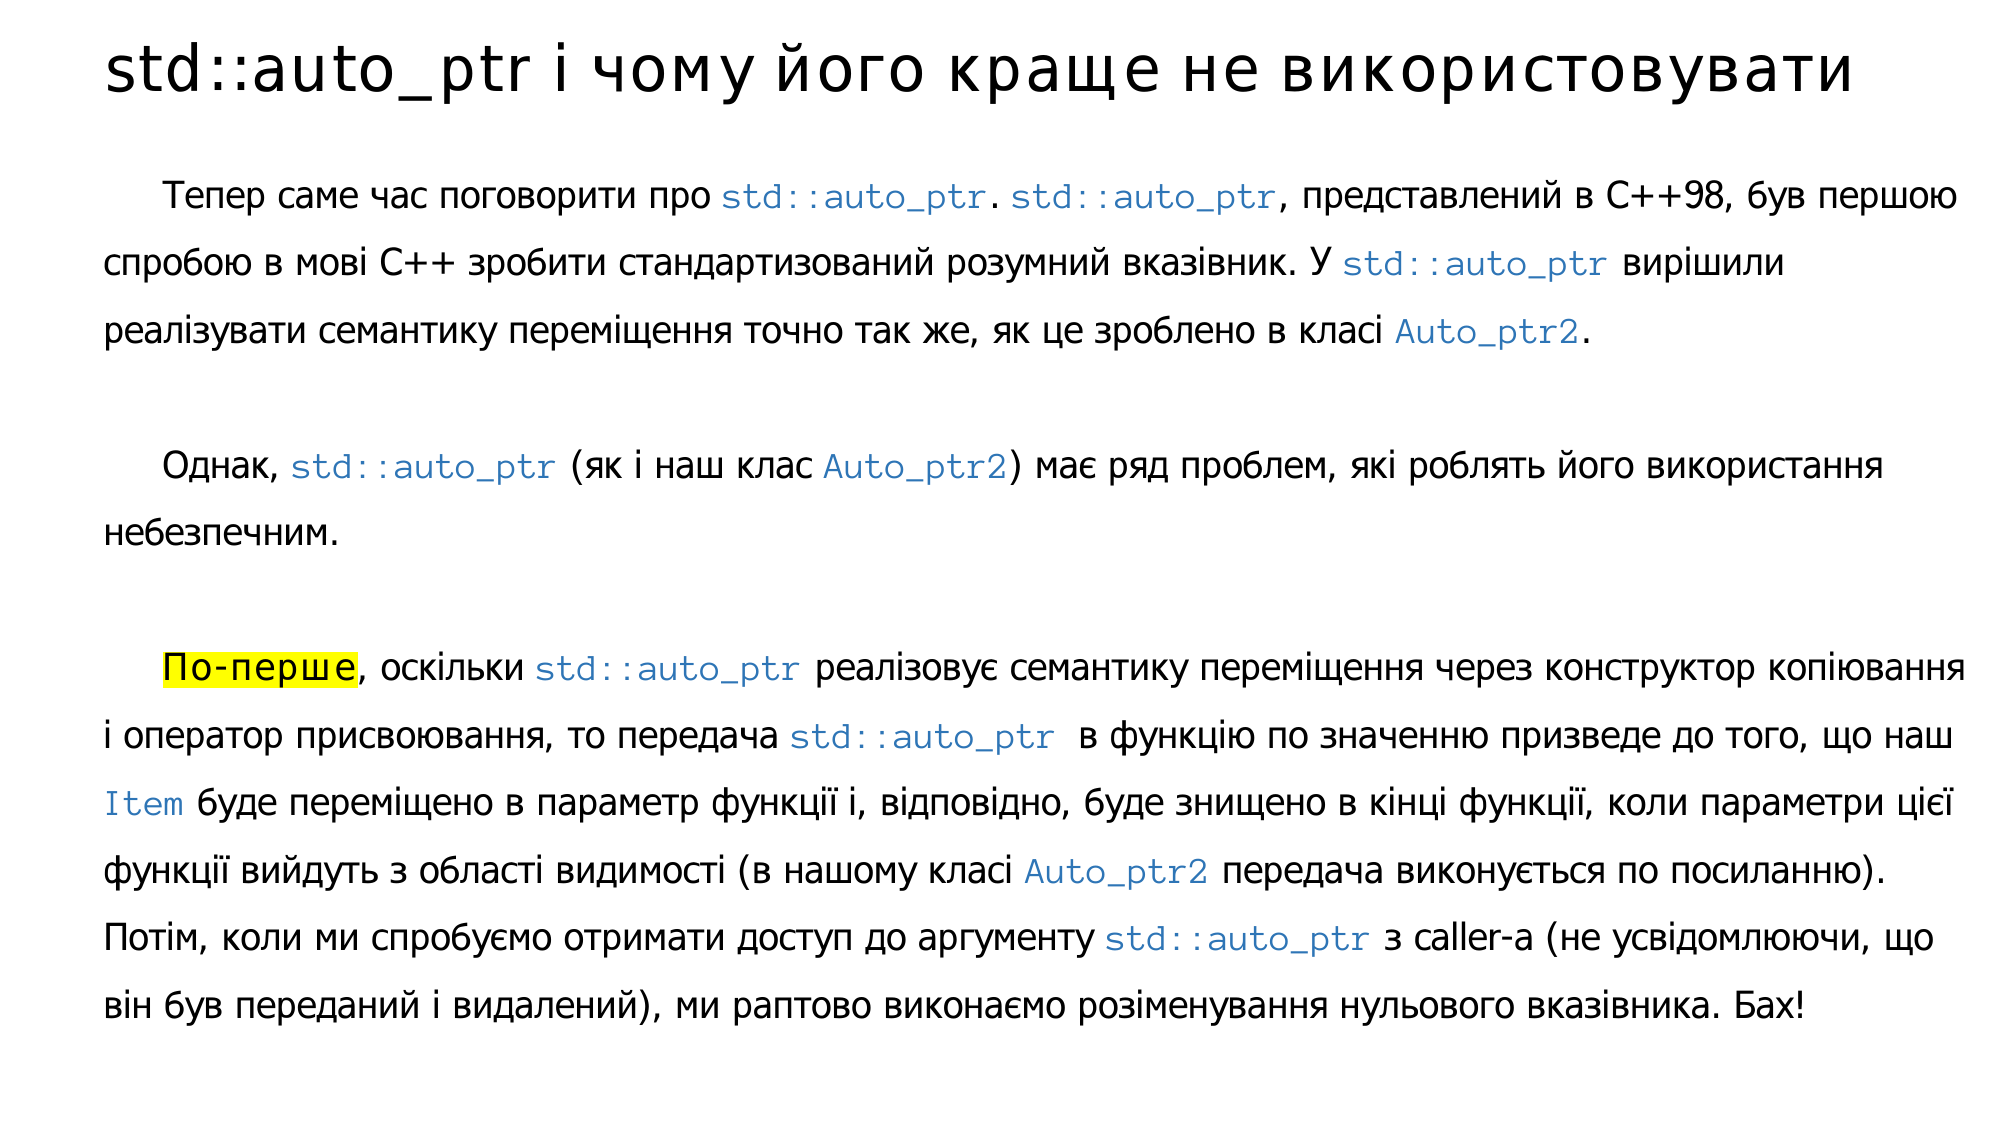

# std::auto_ptr і чому його краще не використовувати
Тепер саме час поговорити про std::auto_ptr. std::auto_ptr, представлений в C++98, був першою спробою в мові C++ зробити стандартизований розумний вказівник. У std::auto_ptr вирішили реалізувати семантику переміщення точно так же, як це зроблено в класі Auto_ptr2.

Однак, std::auto_ptr (як і наш клас Auto_ptr2) має ряд проблем, які роблять його використання небезпечним.

По-перше, оскільки std::auto_ptr реалізовує семантику переміщення через конструктор копіювання і оператор присвоювання, то передача std::auto_ptr в функцію по значенню призведе до того, що наш Item буде переміщено в параметр функції і, відповідно, буде знищено в кінці функції, коли параметри цієї функції вийдуть з області видимості (в нашому класі Auto_ptr2 передача виконується по посиланню). Потім, коли ми спробуємо отримати доступ до аргументу std::auto_ptr з caller-а (не усвідомлюючи, що він був переданий і видалений), ми раптово виконаємо розіменування нульового вказівника. Бах!